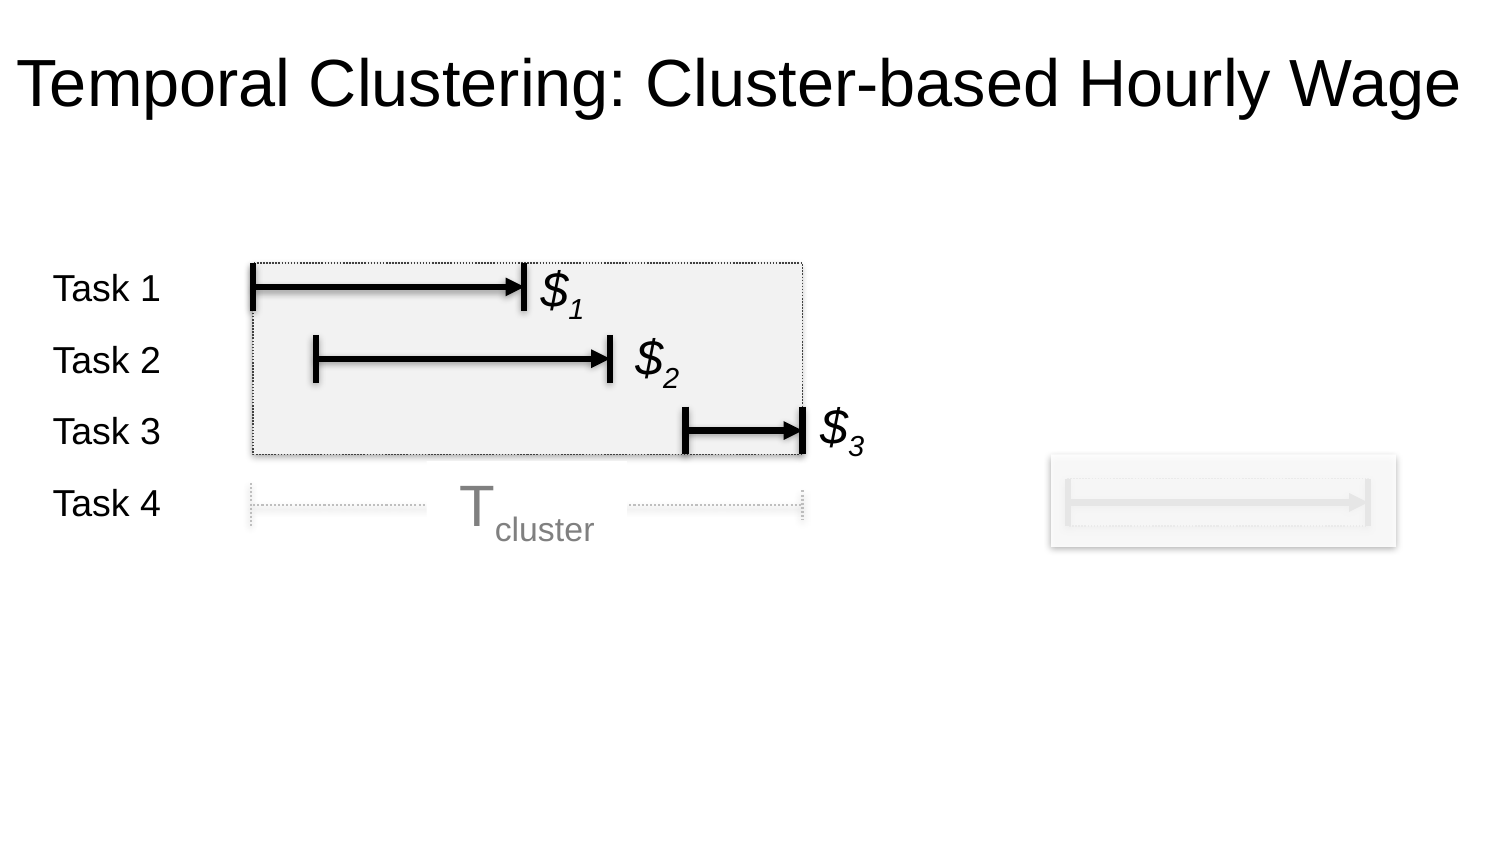

Temporal Clustering: Cluster-based Hourly Wage
$1
Task 1

$2
Task 2
$3
Task 3

Tcluster
Task 4